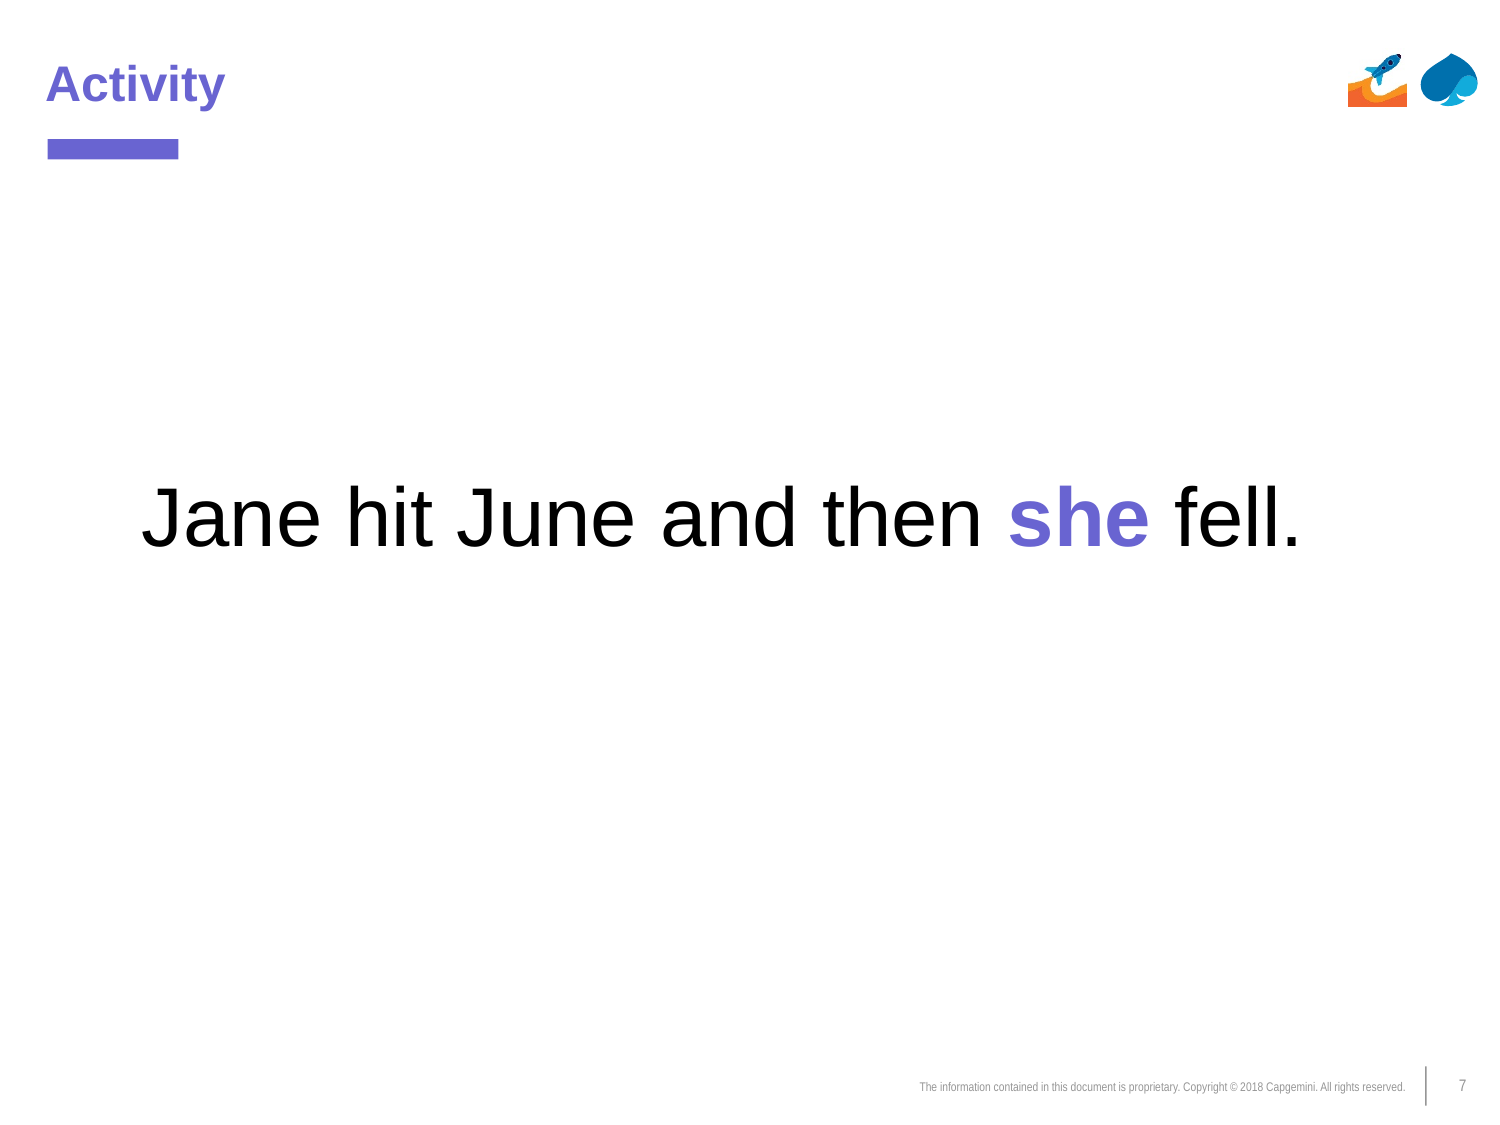

Activity

Jane hit June and then she fell.